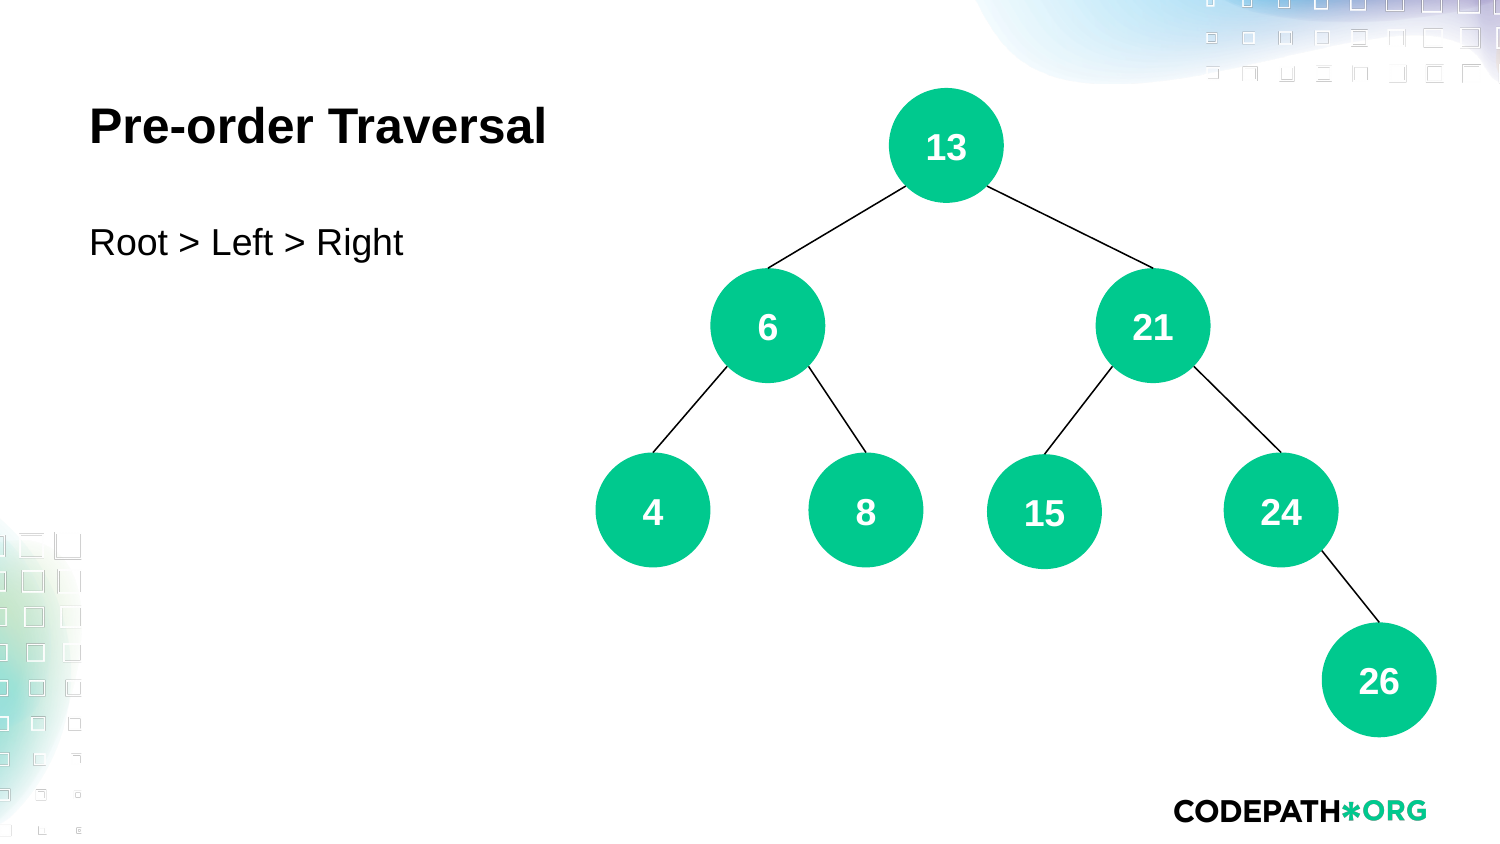

# Pre-order Traversal
13
Root > Left > Right
6
21
4
8
24
15
26